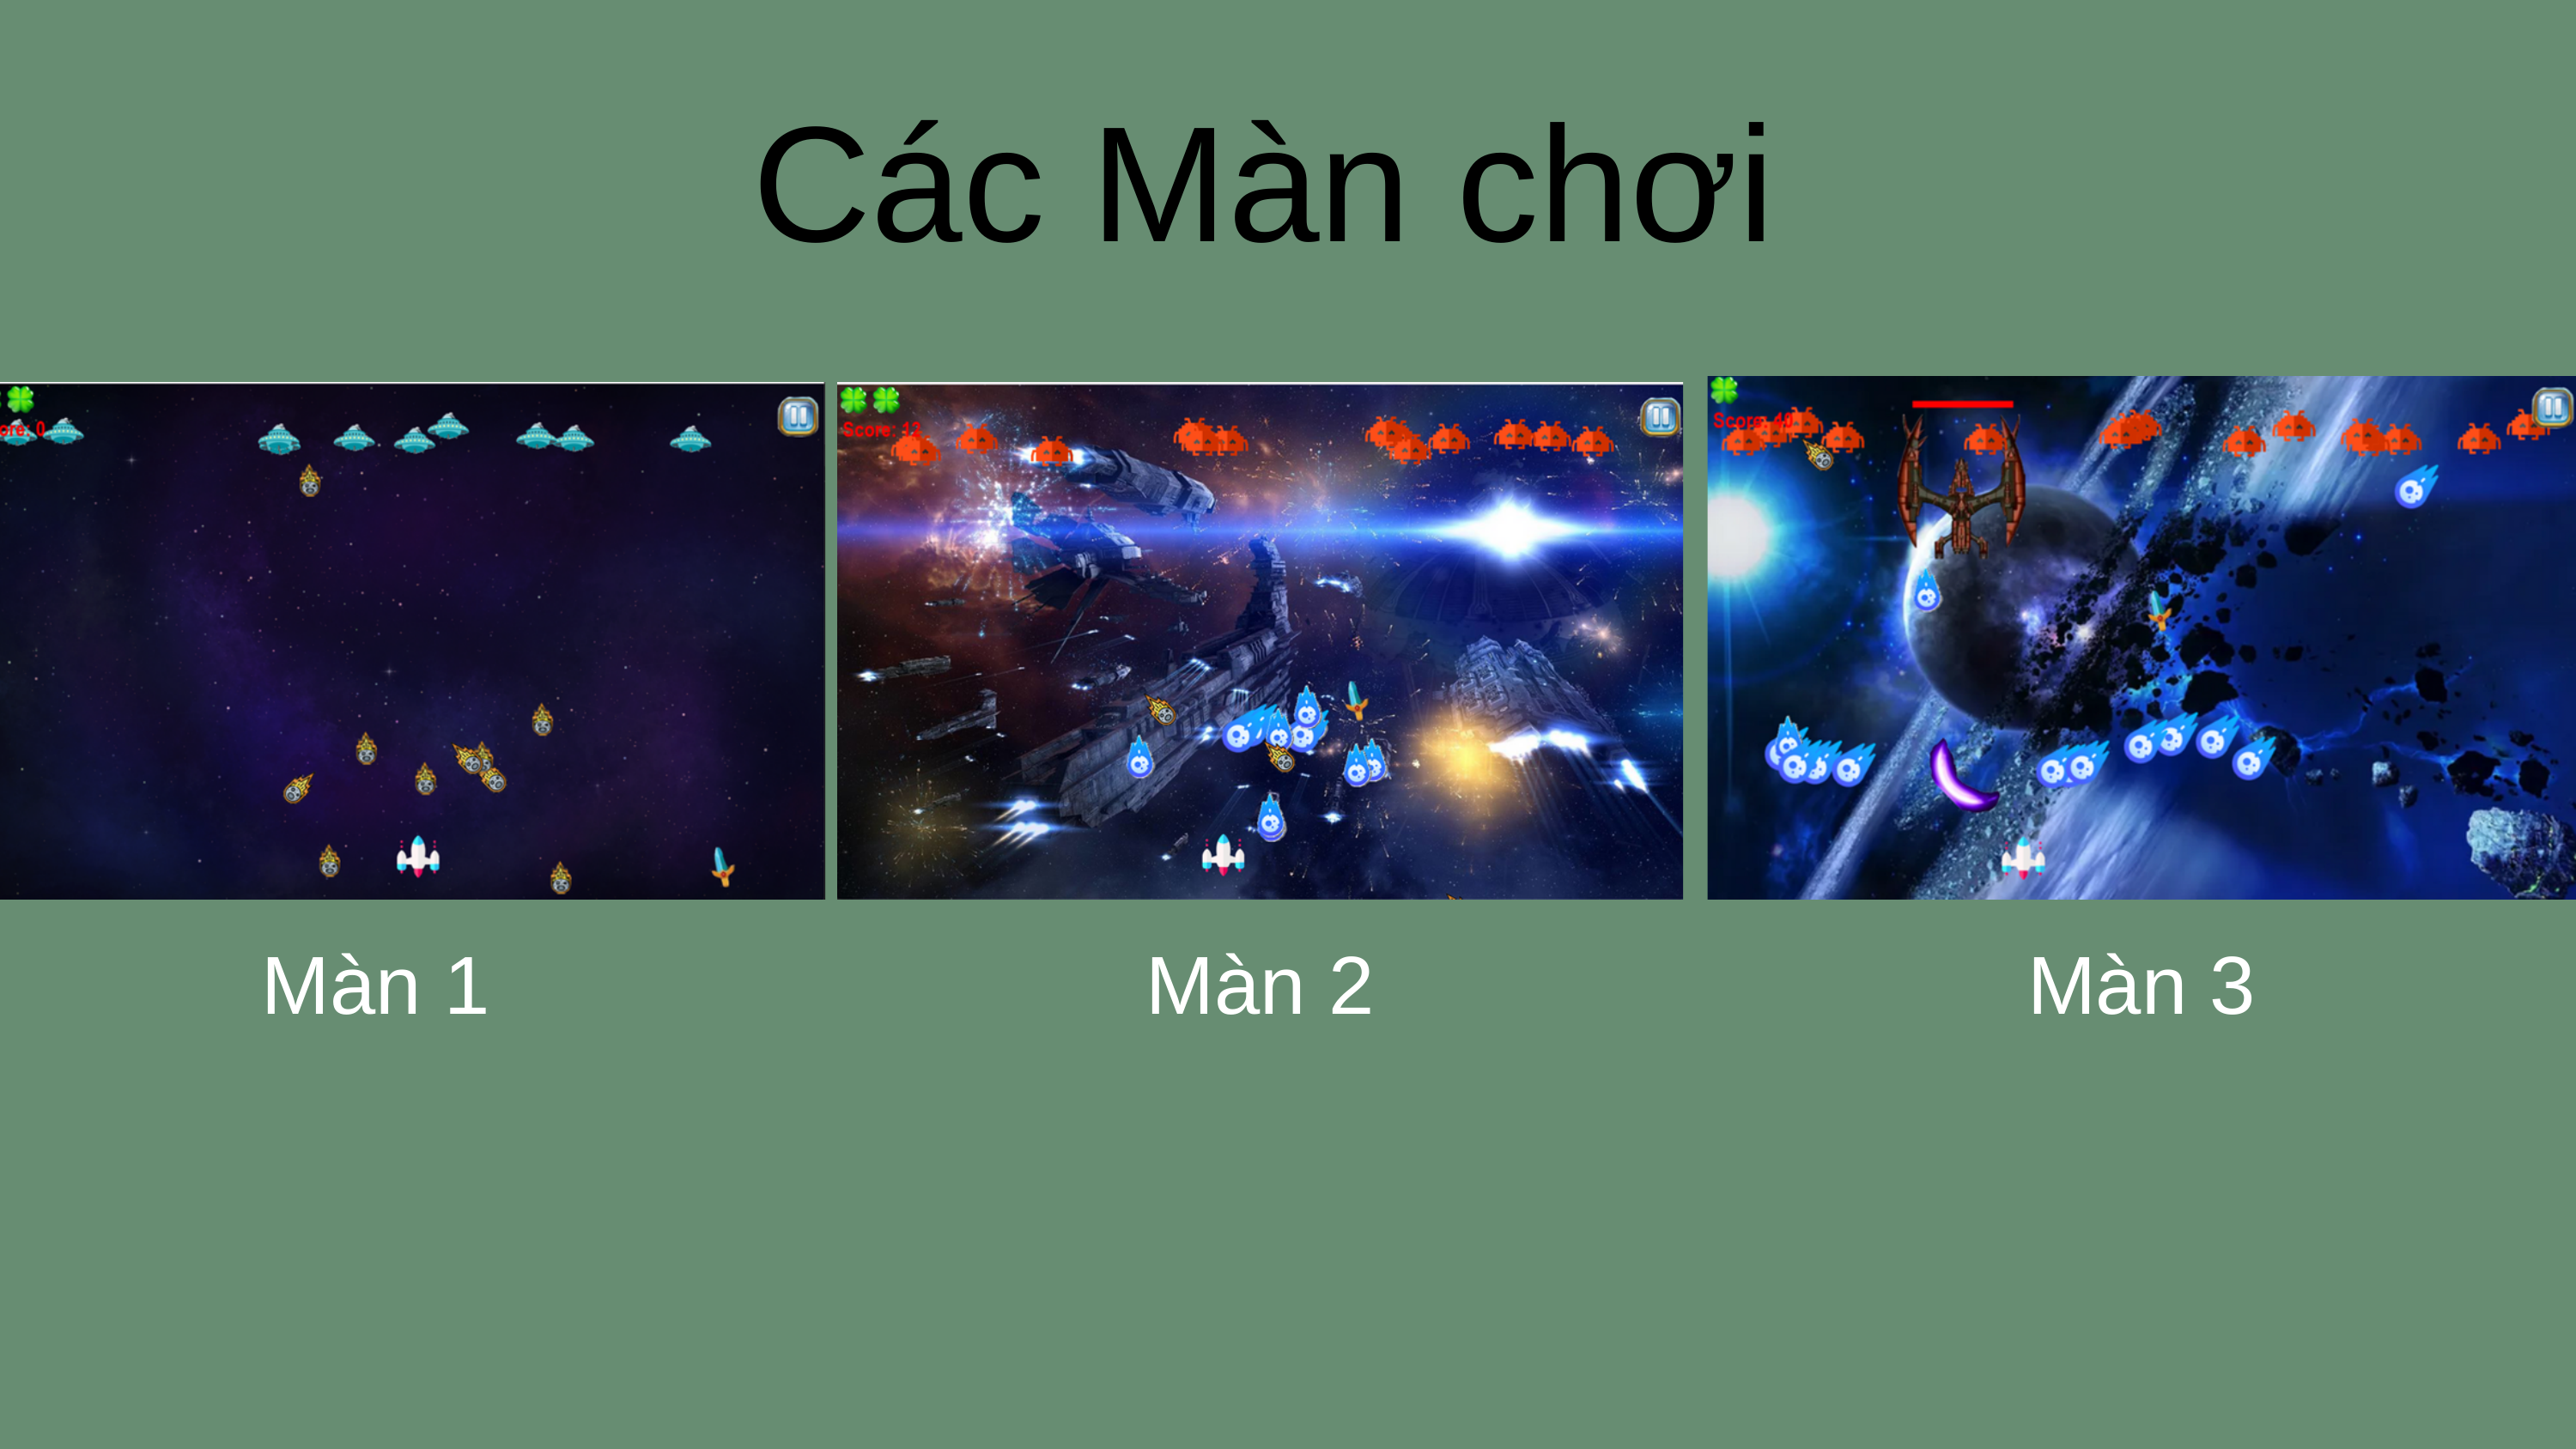

Các Màn chơi

Màn 1
Màn 2
Màn 3